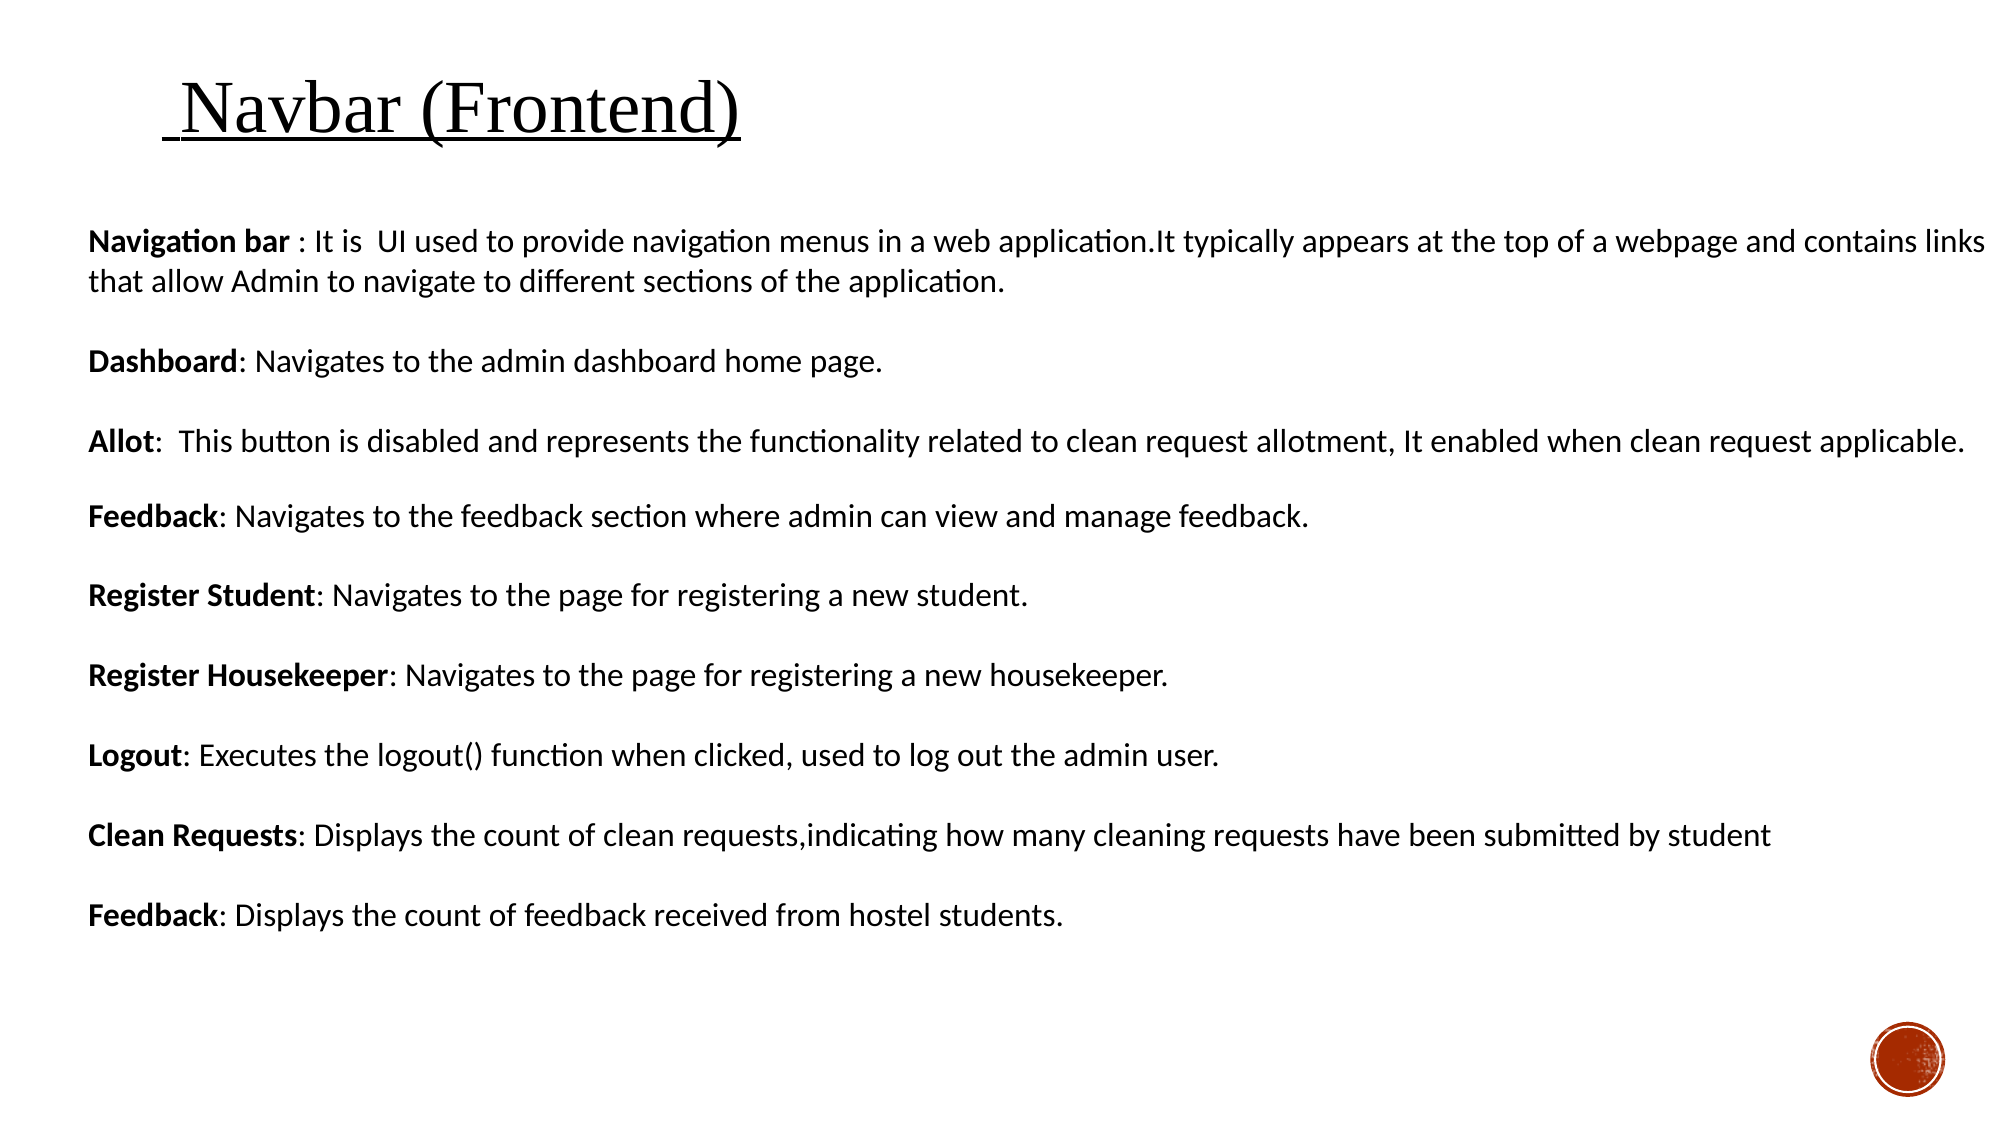

Navbar (Frontend)
Navigation bar : It is  UI used to provide navigation menus in a web application.It typically appears at the top of a webpage and contains links that allow Admin to navigate to different sections of the application.

Dashboard: Navigates to the admin dashboard home page.

Allot:  This button is disabled and represents the functionality related to clean request allotment, It enabled when clean request applicable.

Feedback: Navigates to the feedback section where admin can view and manage feedback.

Register Student: Navigates to the page for registering a new student.

Register Housekeeper: Navigates to the page for registering a new housekeeper.

Logout: Executes the logout() function when clicked, used to log out the admin user.

Clean Requests: Displays the count of clean requests,indicating how many cleaning requests have been submitted by student

Feedback: Displays the count of feedback received from hostel students.